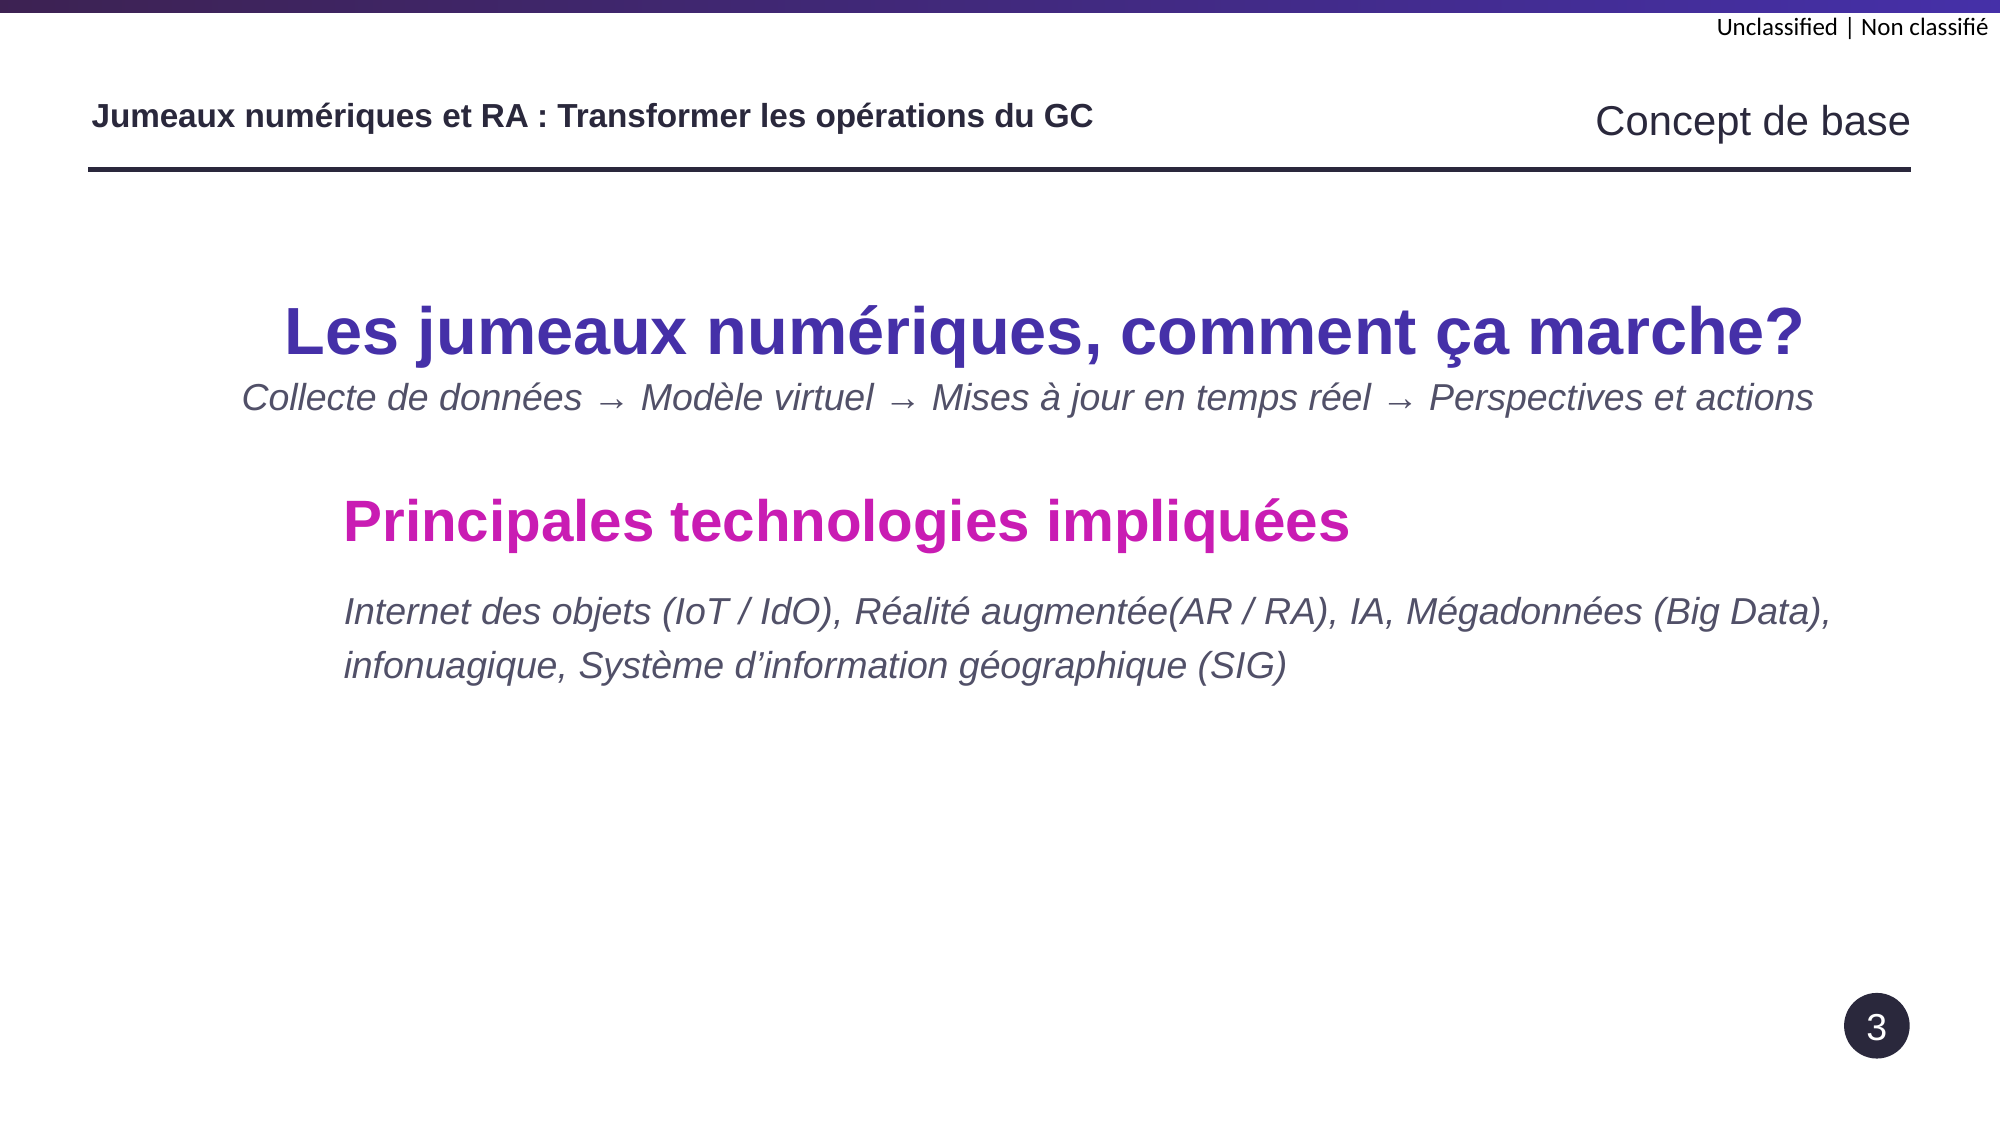

Concept de base
# Jumeaux numériques et RA : Transformer les opérations du GC

	Les jumeaux numériques, comment ça marche?
    	Collecte de données → Modèle virtuel → Mises à jour en temps réel → Perspectives et actions

	Principales technologies impliquées
	Internet des objets (IoT / IdO), Réalité augmentée(AR / RA), IA, Mégadonnées (Big Data),    	infonuagique, Système d’information géographique (SIG)

3